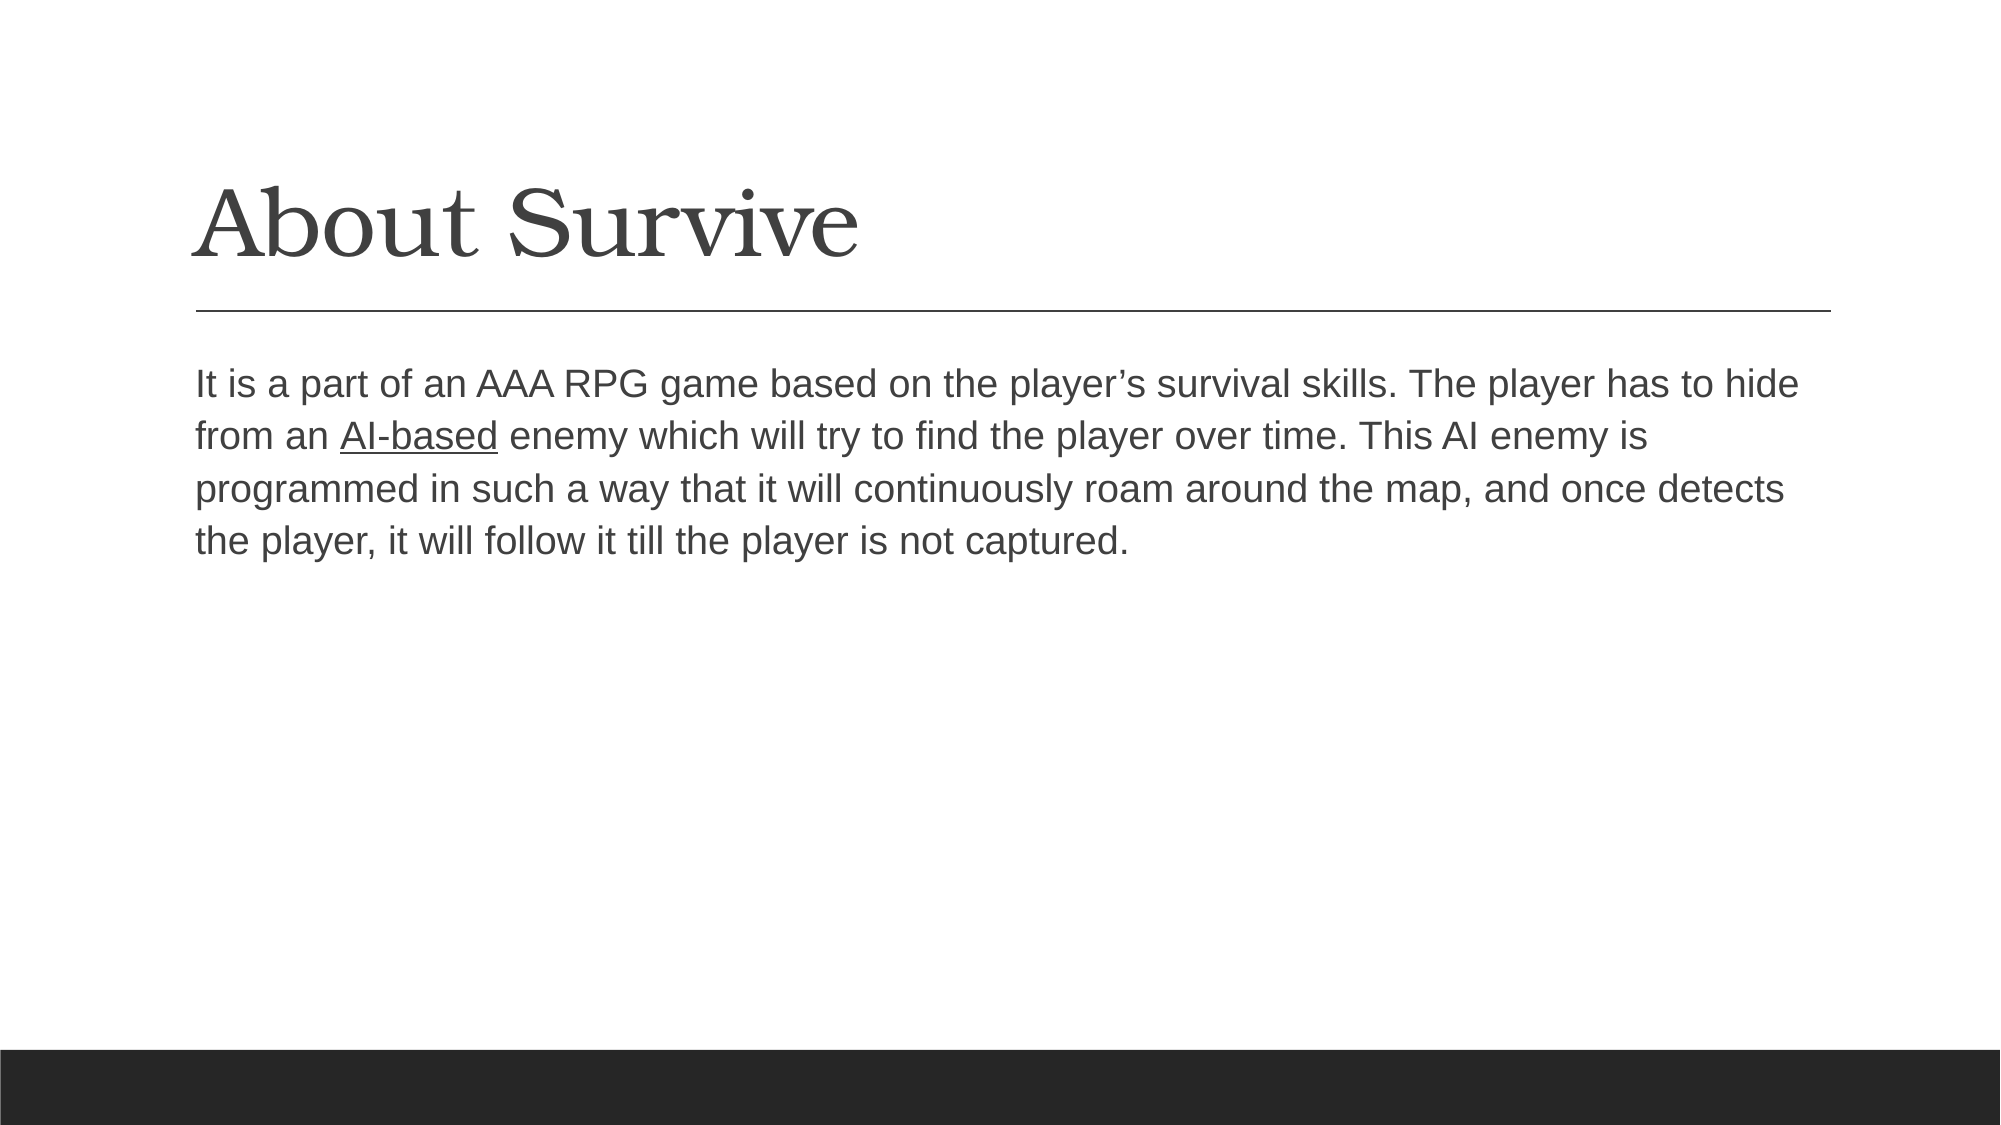

# About Survive
It is a part of an AAA RPG game based on the player’s survival skills. The player has to hide from an AI-based enemy which will try to find the player over time. This AI enemy is programmed in such a way that it will continuously roam around the map, and once detects the player, it will follow it till the player is not captured.